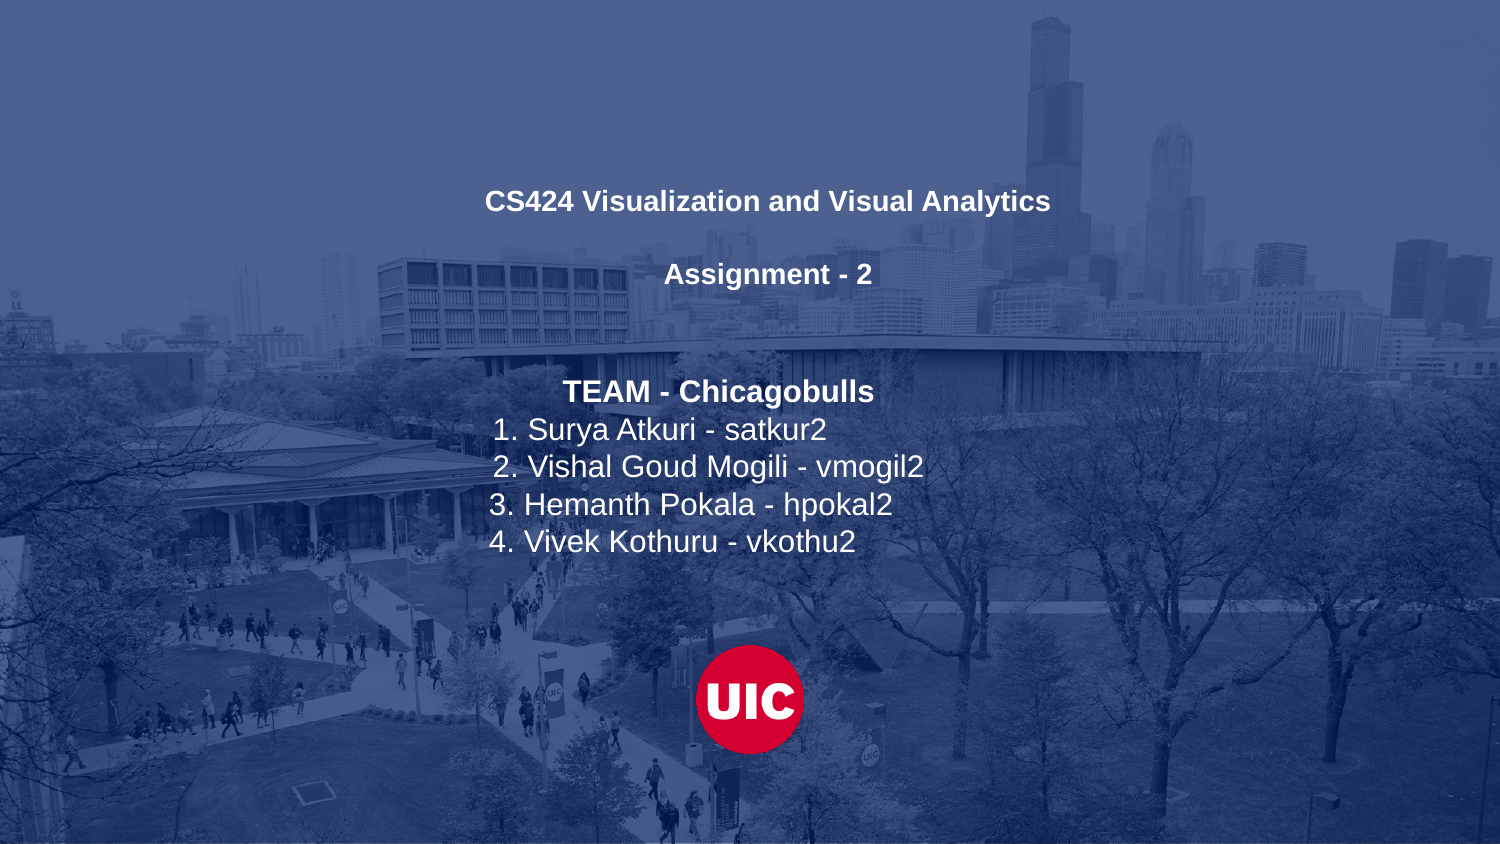

# CS424 Visualization and Visual Analytics

Assignment - 2
                    TEAM - Chicagobulls
            1. Surya Atkuri - satkur2
            2. Vishal Goud Mogili - vmogil2
   3. Hemanth Pokala - hpokal2
   4. Vivek Kothuru - vkothu2